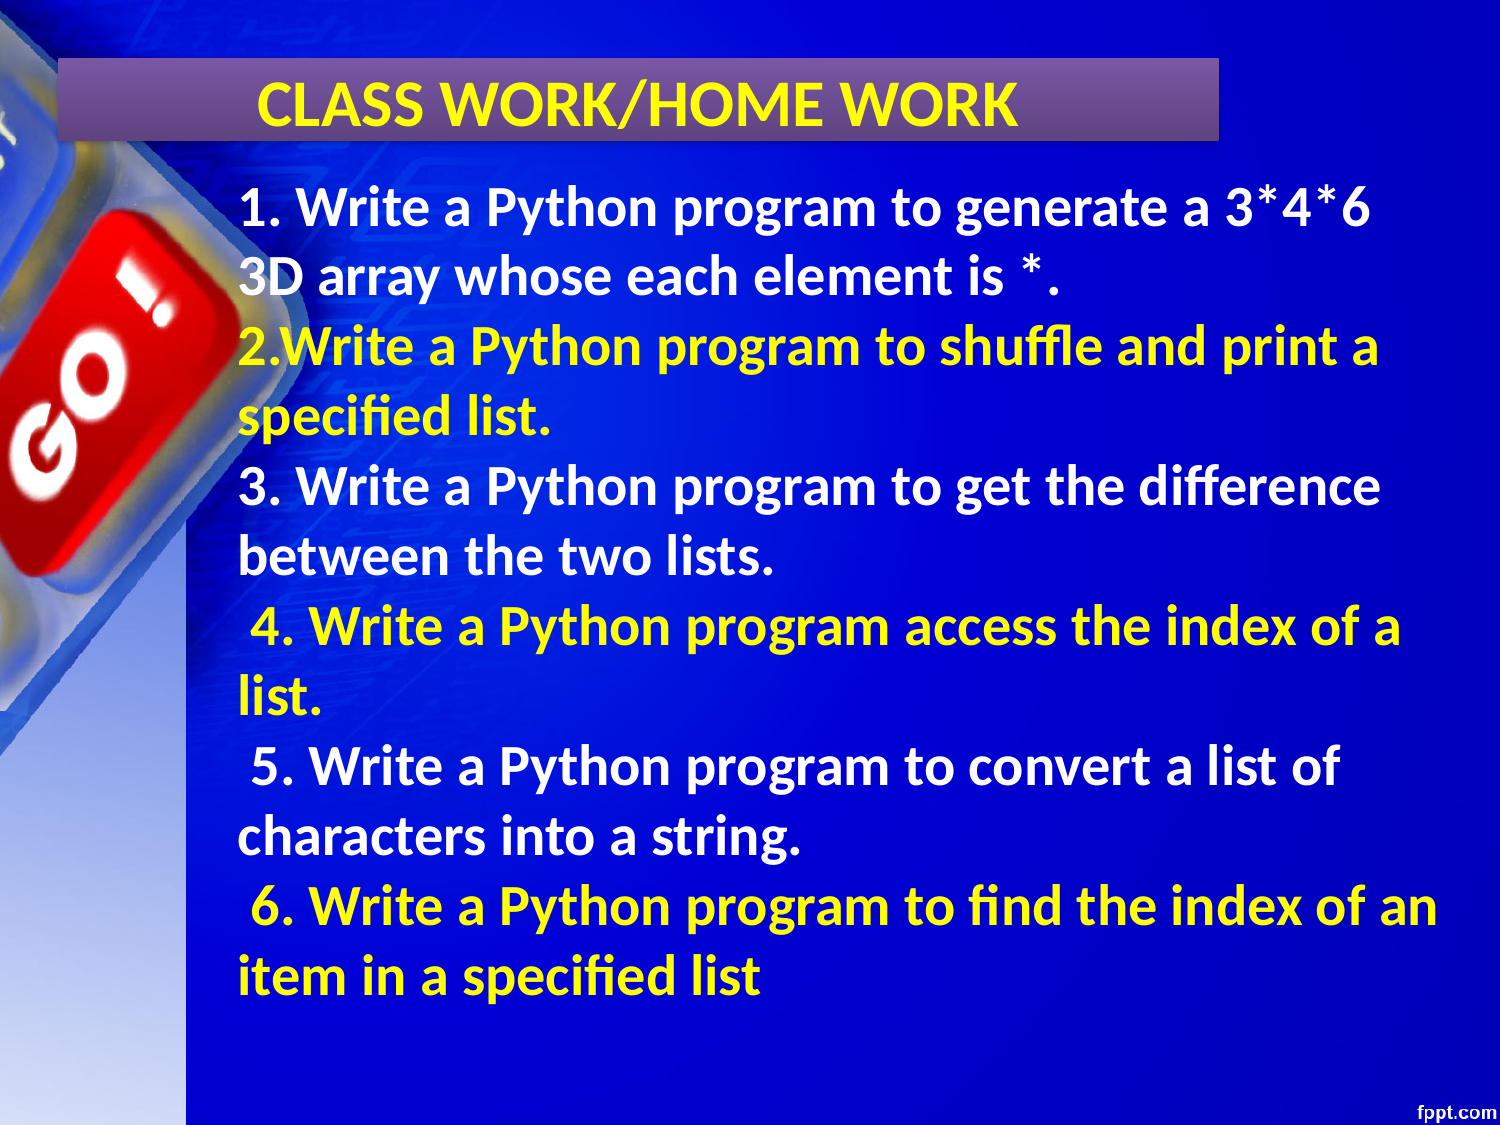

CLASS WORK/HOME WORK
1. Write a Python program to generate a 3*4*6 3D array whose each element is *.
2.Write a Python program to shuffle and print a specified list.
3. Write a Python program to get the difference between the two lists.
 4. Write a Python program access the index of a list.
 5. Write a Python program to convert a list of characters into a string.
 6. Write a Python program to find the index of an item in a specified list